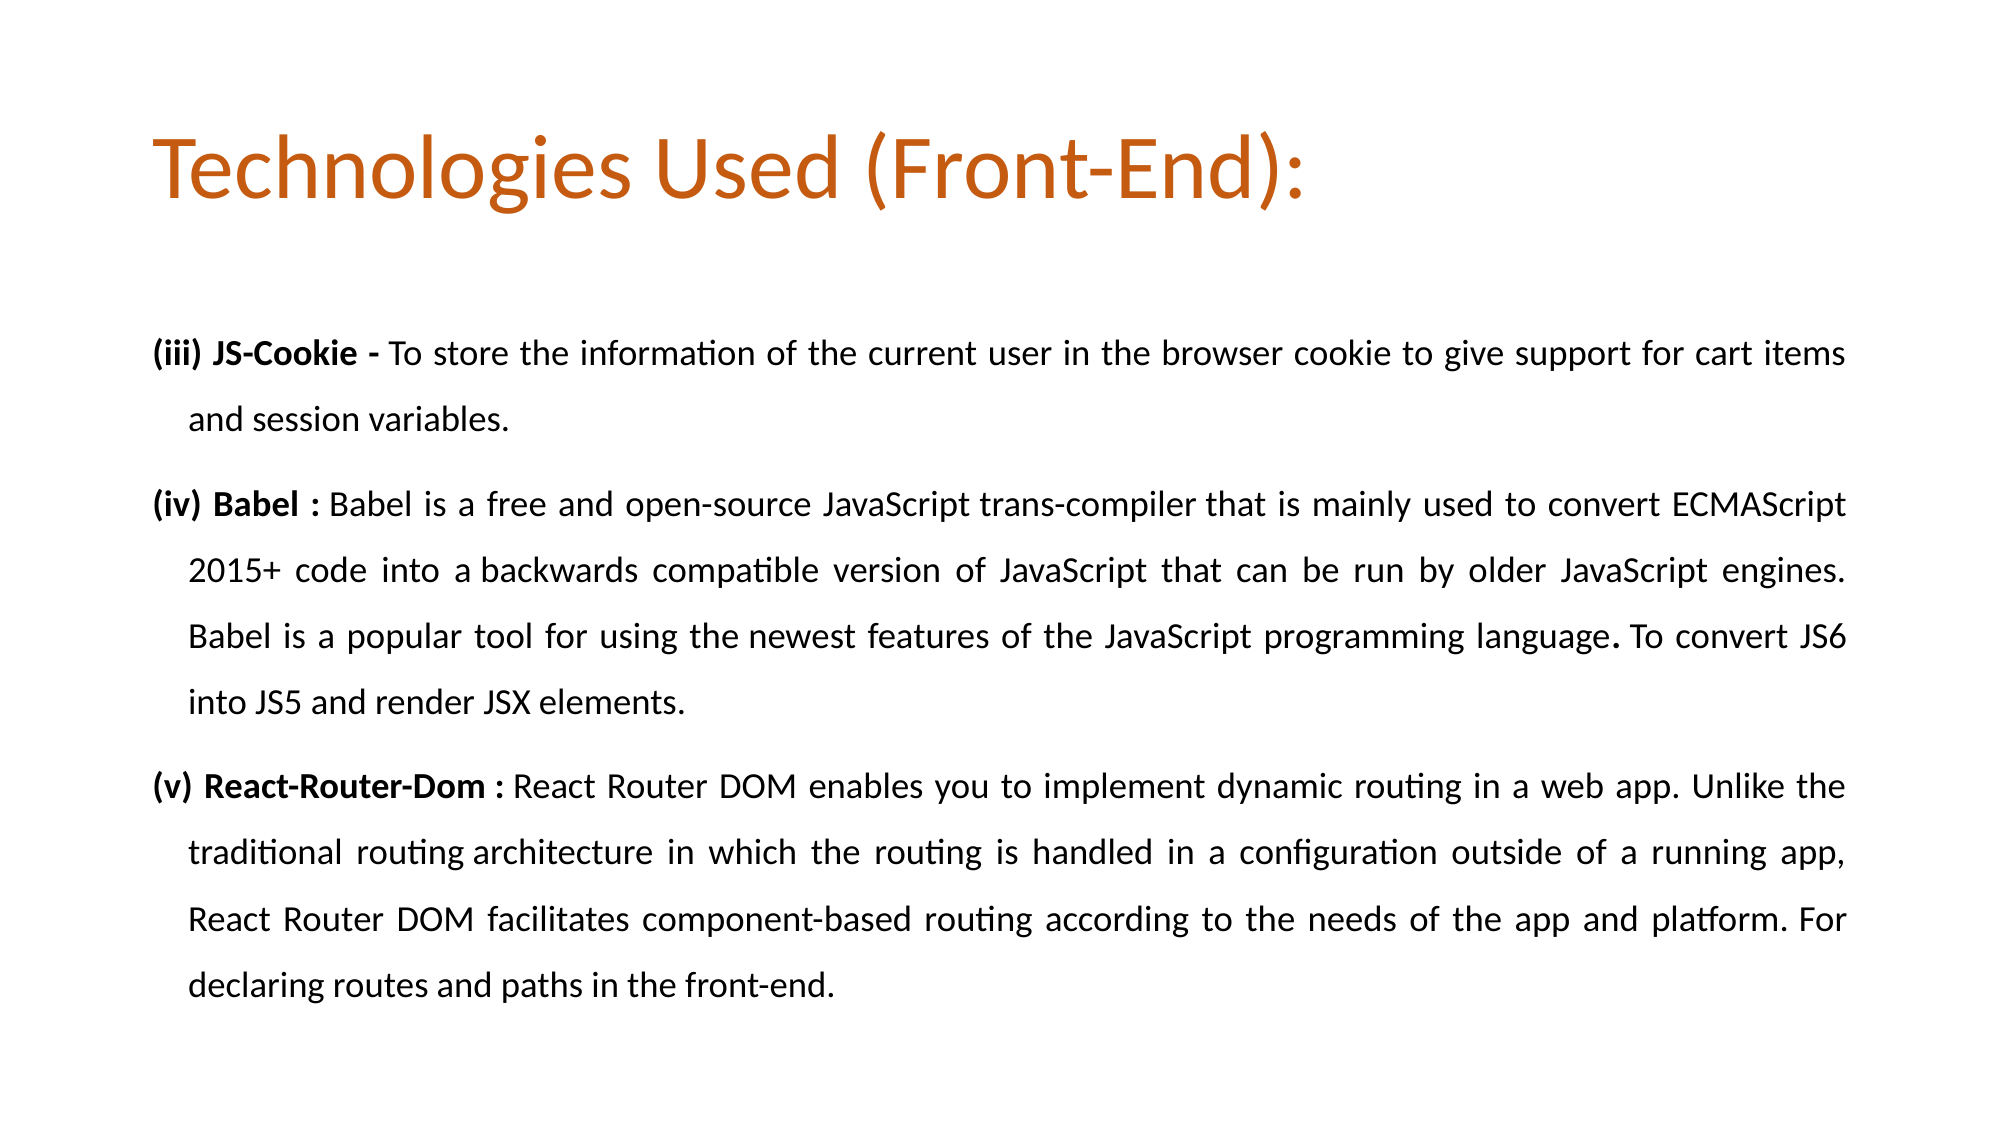

# Technologies Used (Front-End):
(iii) JS-Cookie - To store the information of the current user in the browser cookie to give support for cart items and session variables.
(iv) Babel : Babel is a free and open-source JavaScript trans-compiler that is mainly used to convert ECMAScript 2015+ code into a backwards compatible version of JavaScript that can be run by older JavaScript engines. Babel is a popular tool for using the newest features of the JavaScript programming language. To convert JS6 into JS5 and render JSX elements.
(v) React-Router-Dom : React Router DOM enables you to implement dynamic routing in a web app. Unlike the traditional routing architecture in which the routing is handled in a configuration outside of a running app, React Router DOM facilitates component-based routing according to the needs of the app and platform. For declaring routes and paths in the front-end.